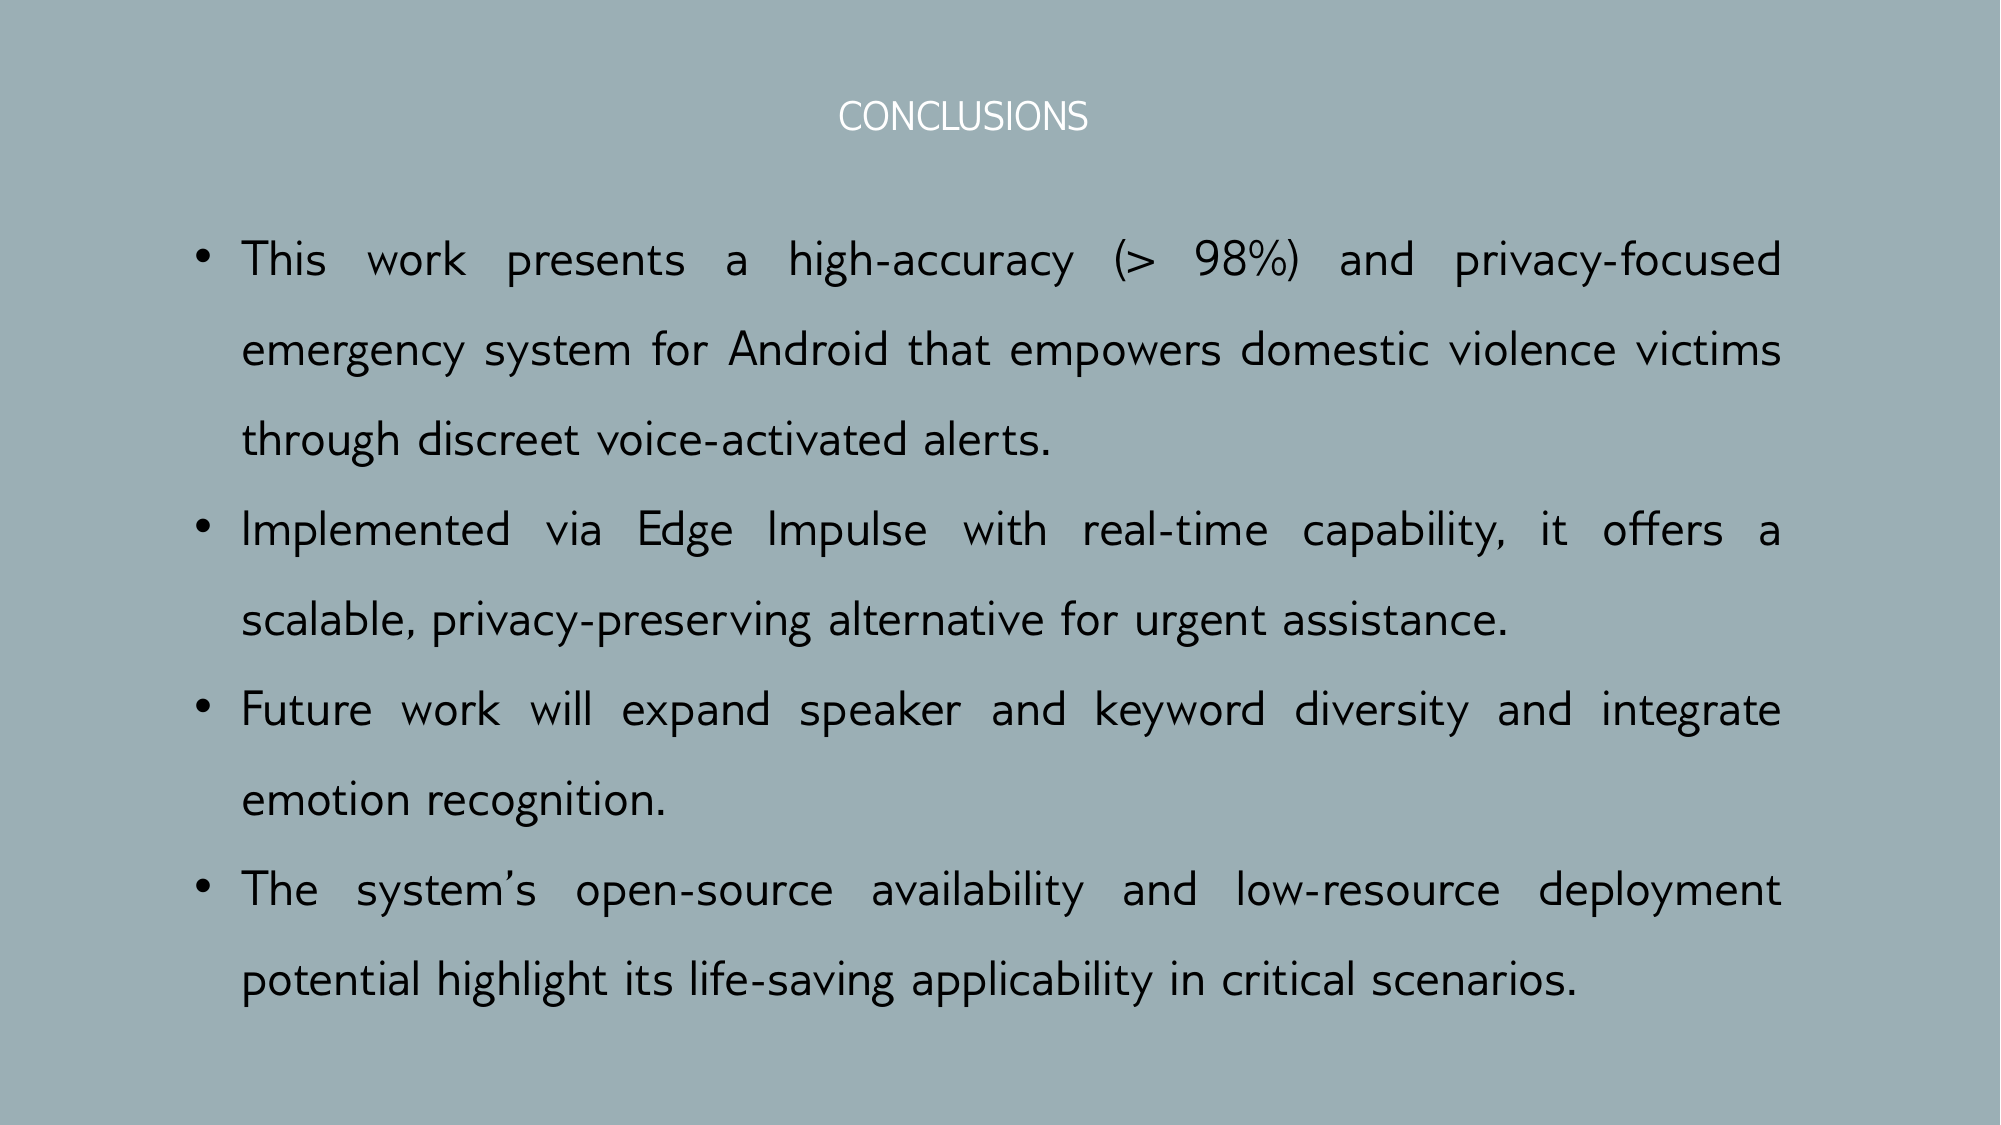

CONCLUSIONS
This work presents a high-accuracy (> 98%) and privacy-focused emergency system for Android that empowers domestic violence victims through discreet voice-activated alerts.
Implemented via Edge Impulse with real-time capability, it offers a scalable, privacy-preserving alternative for urgent assistance.
Future work will expand speaker and keyword diversity and integrate emotion recognition.
The system’s open-source availability and low-resource deployment potential highlight its life-saving applicability in critical scenarios.